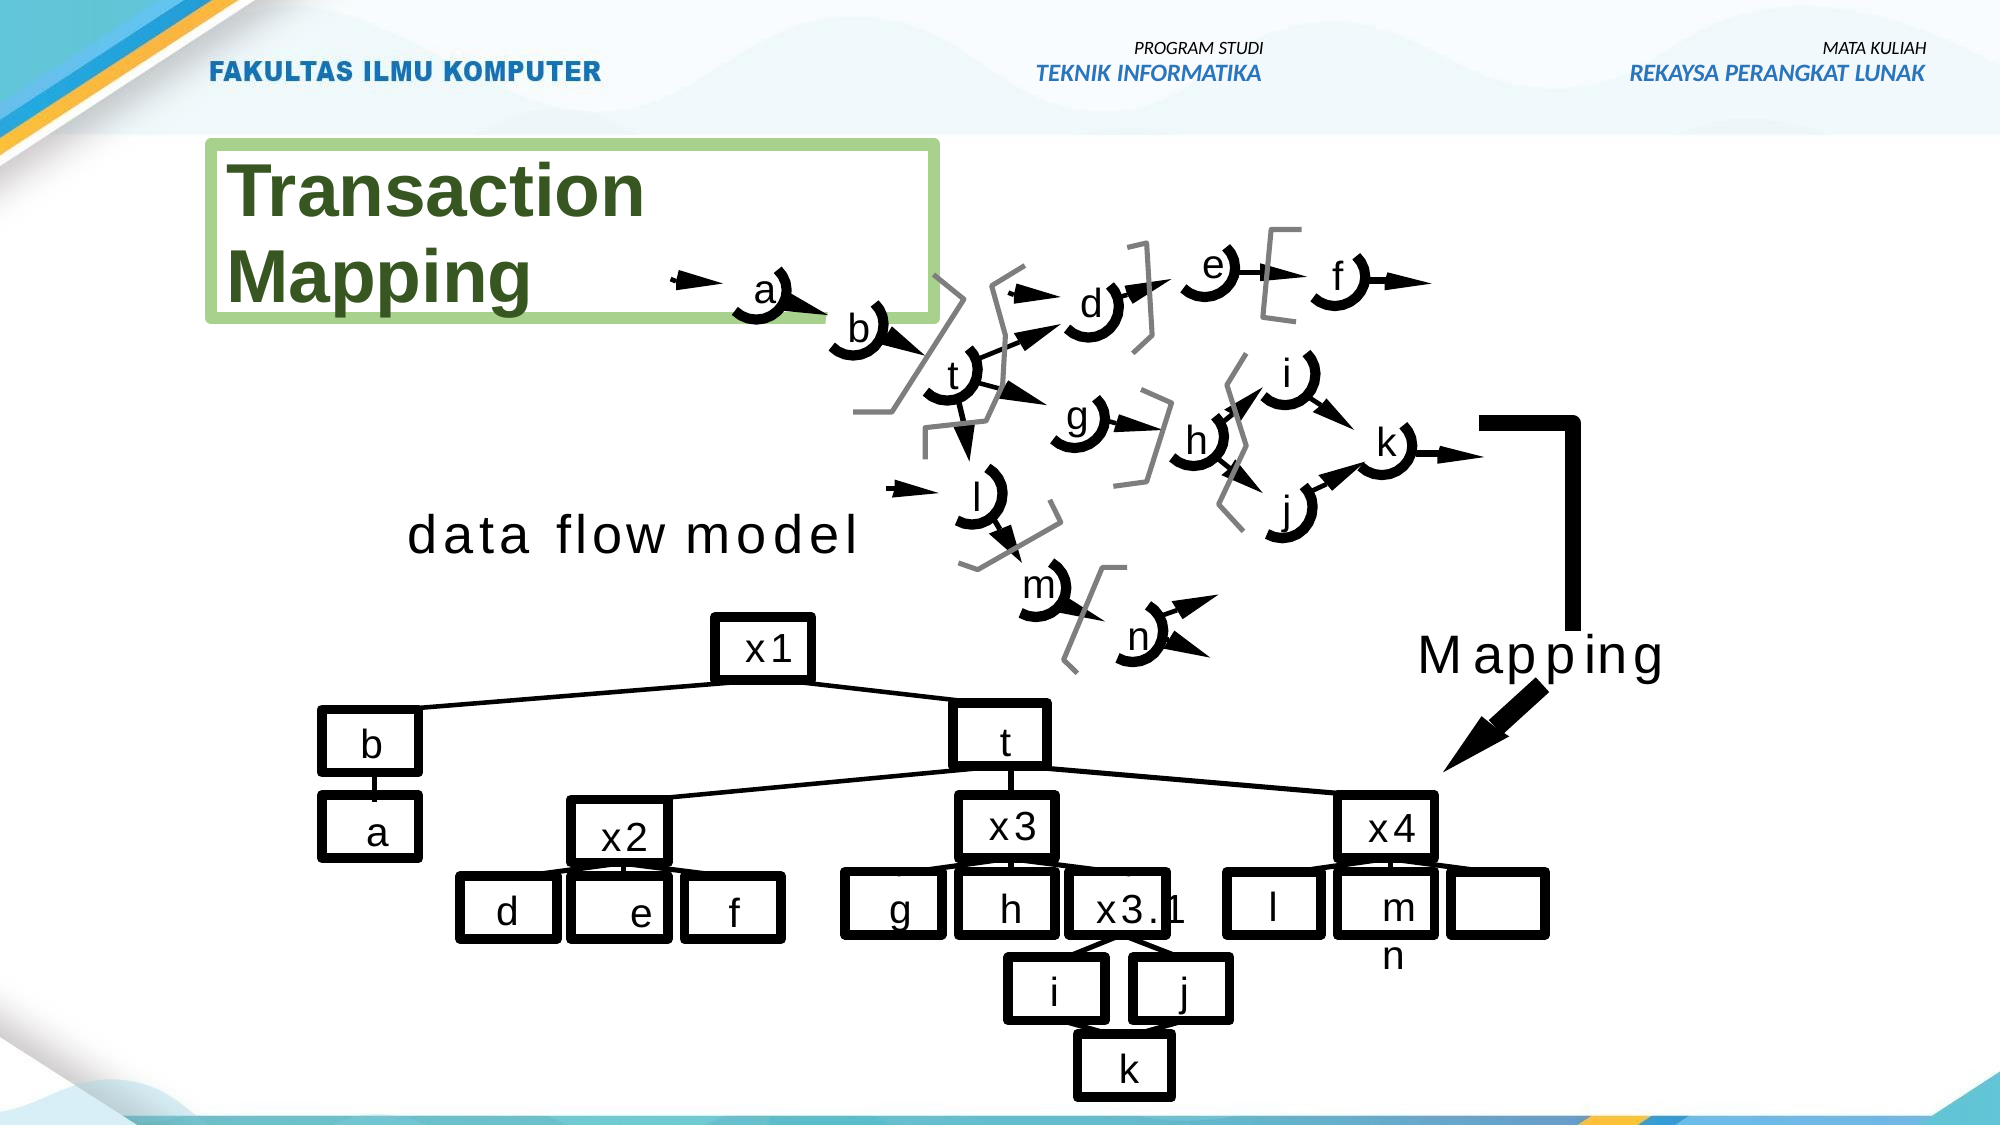

PROGRAM STUDI
TEKNIK INFORMATIKA
MATA KULIAH
REKAYSA PERANGKAT LUNAK
Transaction Mapping

e
f
a
d
b
i
t
g
h
k

l
j
data flow model
m
n

Mapping
x1
t
b
x2  e
x3
x4
m	n
a
l
g
h	x3.1
d
f
i
j
k